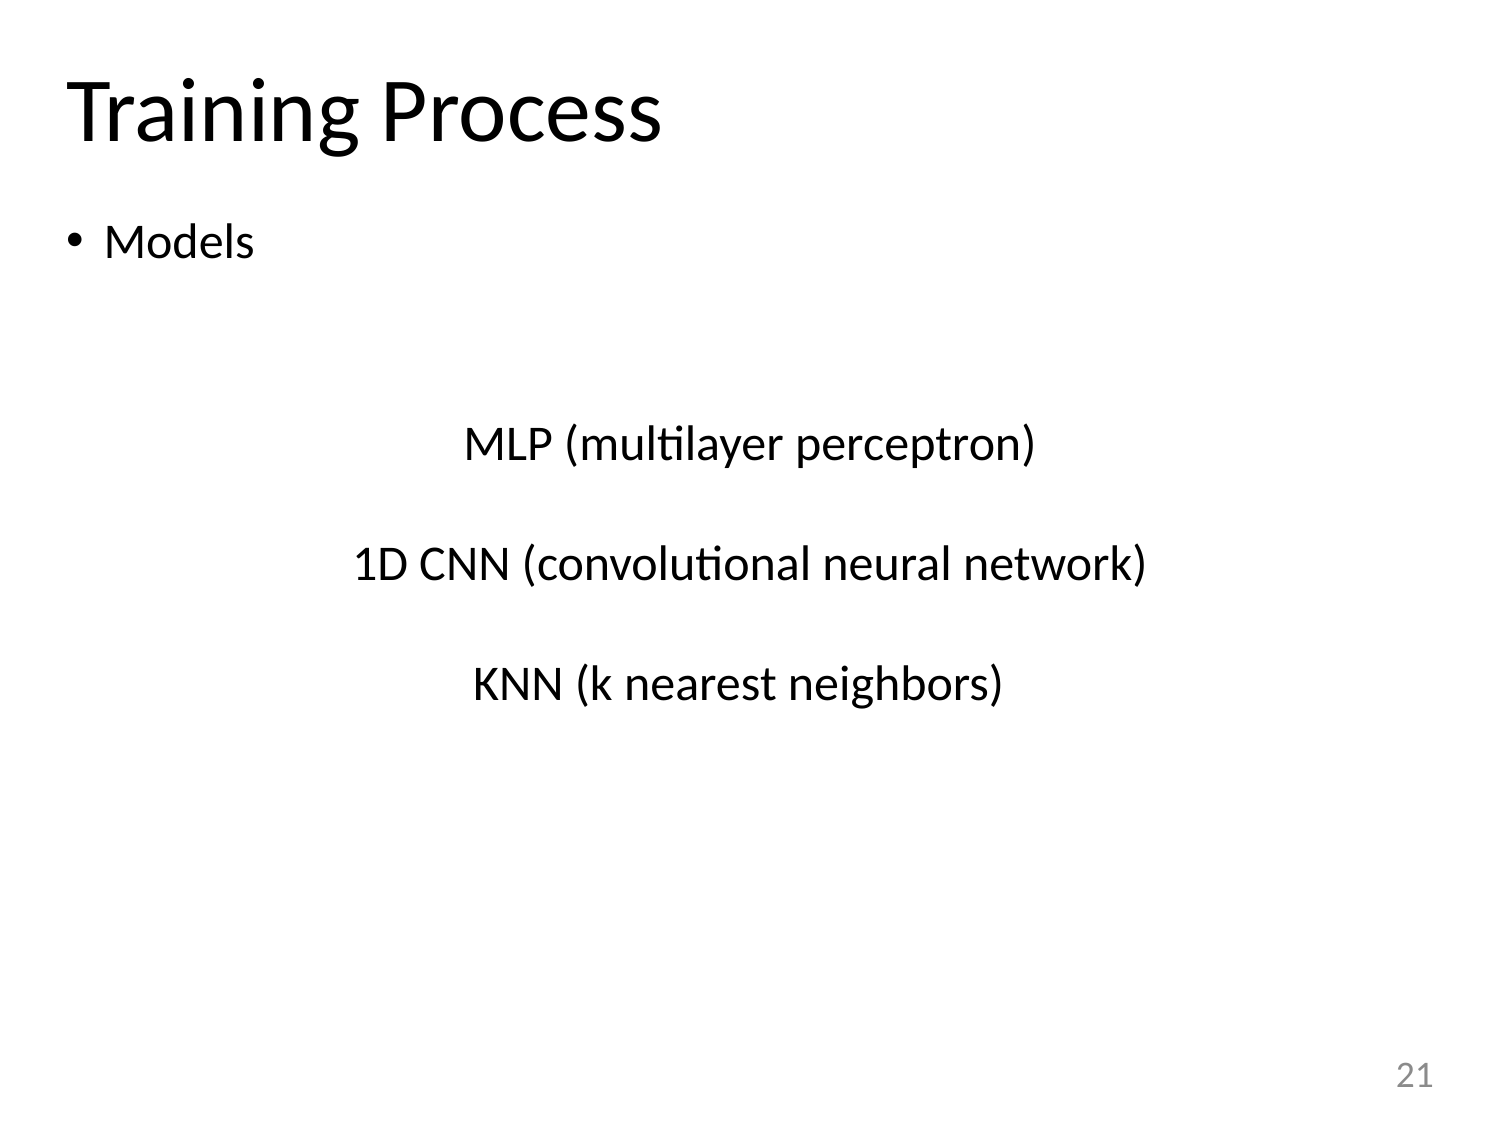

# Training Process
Models
MLP (multilayer perceptron)

1D CNN (convolutional neural network)

KNN (k nearest neighbors)
21